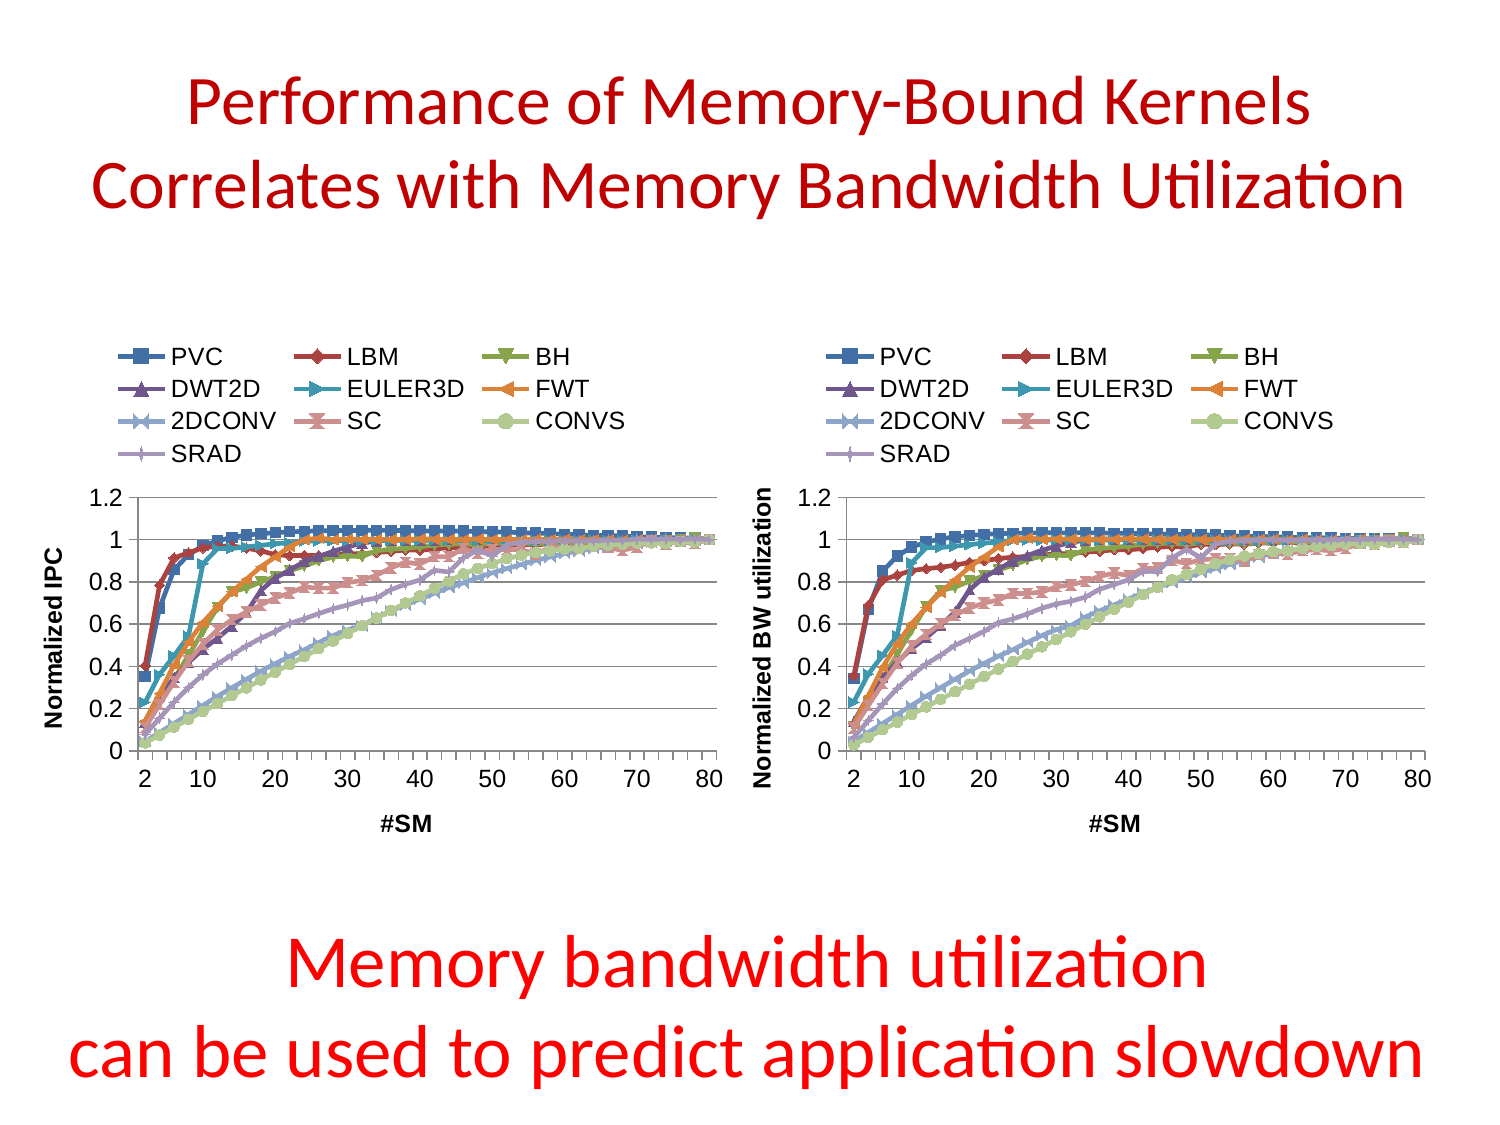

# Performance of Memory-Bound Kernels Correlates with Memory Bandwidth Utilization

### Chart

| Category | PVC | LBM | BH | DWT2D | EULER3D | FWT | 2DCONV | SC | CONVS | SRAD |
|---|---|---|---|---|---|---|---|---|---|---|
| 2 | 0.351401968169842 | 0.402792264749703 | 0.113215955990402 | 0.137054948630523 | 0.229497934977008 | 0.141052643861911 | 0.0440656873651179 | 0.110052559426435 | 0.0372859228580519 | 0.0778041182105404 |
|  | 0.676391738393603 | 0.784495062508134 | 0.226479178386104 | 0.256206644727814 | 0.361216324783909 | 0.271644082272331 | 0.0866921459114506 | 0.21869813888455 | 0.074553088334648 | 0.154401984980601 |
|  | 0.857909385690827 | 0.913770962172135 | 0.339712265085068 | 0.34636195582371 | 0.449862533660076 | 0.406630849386556 | 0.129264866825829 | 0.325828377810488 | 0.111831394559017 | 0.230611672564629 |
|  | 0.928493597457682 | 0.938103175753178 | 0.452871357885794 | 0.418838737365819 | 0.543413121676887 | 0.515605133560815 | 0.17226713344045 | 0.424358862869706 | 0.149043140499494 | 0.300142412394845 |
| 10 | 0.971525848893673 | 0.961316005747348 | 0.566226870852754 | 0.481196346936073 | 0.885952999027037 | 0.607993318256625 | 0.214920322608997 | 0.506309384889893 | 0.186382209271671 | 0.359714638031536 |
|  | 0.994343493666781 | 0.969110027368854 | 0.678692125111932 | 0.533194009913638 | 0.957726577229437 | 0.683660651092986 | 0.257889343752563 | 0.572291976173424 | 0.223643292809431 | 0.411379532108285 |
|  | 1.0109159089285 | 0.970355138822368 | 0.753123439401418 | 0.590492576598613 | 0.958577415148346 | 0.75323013013871 | 0.298402622238503 | 0.621149386874986 | 0.260908525707332 | 0.453416396976913 |
|  | 1.0216853480808 | 0.960243816198394 | 0.770815335625559 | 0.654081334994497 | 0.96595941816009 | 0.812891774876232 | 0.33846503370072 | 0.657376986856956 | 0.297885065452461 | 0.496513739772596 |
|  | 1.02807171473091 | 0.946861356821216 | 0.79994525348426 | 0.759214275774681 | 0.972645207652898 | 0.871509621611723 | 0.377197468385017 | 0.690560133055845 | 0.335378172114776 | 0.532940987760726 |
| 20 | 1.03332791774371 | 0.929061461754209 | 0.825404446163295 | 0.818744986124985 | 0.981179223002297 | 0.918606083671691 | 0.41298404635919 | 0.724206088133562 | 0.372505282476501 | 0.564578791821918 |
|  | 1.03750159534738 | 0.924368604608719 | 0.8528325043625 | 0.856053224829065 | 0.984802399706092 | 0.966405816276292 | 0.44738110578543 | 0.747286432938697 | 0.409546677289028 | 0.604038924153958 |
|  | 1.03946613899626 | 0.925697411738853 | 0.874607428736252 | 0.895810606079806 | 0.993323899764631 | 1.00044038559152 | 0.478219201999719 | 0.775879962902442 | 0.446463420775698 | 0.625264087888449 |
|  | 1.04200020832837 | 0.924310718171584 | 0.900689605193672 | 0.920884718197745 | 0.993899805003694 | 1.00736425689166 | 0.512718682746524 | 0.770419364488057 | 0.48334537784585 | 0.649765516964045 |
|  | 1.04301483148687 | 0.926760383702276 | 0.917631427513604 | 0.945131748372538 | 0.994971477248412 | 1.0005633569567 | 0.545458680499099 | 0.771042779202602 | 0.519247631198504 | 0.672634252679291 |
| 30 | 1.04355307236353 | 0.934544450331409 | 0.922149181026565 | 0.965572125757489 | 0.995577863276503 | 1.00278783714462 | 0.573106514461898 | 0.79629397765678 | 0.55519626643985 | 0.69003937010237 |
|  | 1.04402021140708 | 0.933465992824294 | 0.919955553434895 | 0.983739807962024 | 0.995975122831523 | 1.00187060091259 | 0.591733730783861 | 0.807220296571025 | 0.592309678229057 | 0.711355163998578 |
|  | 1.04468074743669 | 0.93971772803477 | 0.947787483784125 | 0.99388516945404 | 0.995898214350597 | 1.00181494963784 | 0.63266032707384 | 0.831921383045032 | 0.628256892456656 | 0.723447013165981 |
|  | 1.04387516366753 | 0.944087600983258 | 0.954441463561637 | 0.999470295834164 | 0.995851988518229 | 1.00100946475591 | 0.662518590022457 | 0.86692548754286 | 0.663854650983676 | 0.763779610854492 |
|  | 1.04328821803519 | 0.951862081323438 | 0.959744538981241 | 0.999450382143719 | 0.996994715317504 | 1.00085440414763 | 0.690323056744965 | 0.893460735913923 | 0.69997420575847 | 0.788739517511427 |
| 40 | 1.04158852871465 | 0.950014508479625 | 0.966417174190067 | 0.998512386979246 | 0.996492286947359 | 1.00416868439937 | 0.718913727528805 | 0.884710165085953 | 0.733567198091703 | 0.809879602931855 |
|  | 1.04112103416194 | 0.955277012410925 | 0.974756959193396 | 0.999424192623558 | 0.998458196909934 | 1.00266823178396 | 0.74635482362172 | 0.919445644656572 | 0.769875634013703 | 0.85467701150943 |
|  | 1.0406940676541 | 0.962610523459308 | 0.977907574535623 | 0.999515071465407 | 0.996988053953015 | 1.00117709178106 | 0.773459200739391 | 0.919089147507411 | 0.803800575158155 | 0.847262894091153 |
|  | 1.0409294147217 | 0.963715158909331 | 0.981483677215117 | 1.00088090925186 | 0.997660448047412 | 1.00081995870136 | 0.795167269336249 | 0.958175098833484 | 0.837619963401506 | 0.913888367048553 |
|  | 1.03809494014469 | 0.961422929739507 | 0.97421415789383 | 1.00010162016578 | 0.99750663108556 | 1.00354866636656 | 0.821048118357667 | 0.936221612833168 | 0.864322403236637 | 0.951360262695425 |
| 50 | 1.03681475163951 | 0.976340670162712 | 0.984160462539893 | 0.999906103932326 | 0.997885521423351 | 1.00108396565598 | 0.842899039821835 | 0.953928207028776 | 0.887150761714524 | 0.922497032012253 |
|  | 1.0365733609161 | 0.974310589125387 | 0.981564935968819 | 1.00009063746378 | 0.997171544265776 | 1.00047875804306 | 0.863143162658244 | 0.952754794158181 | 0.909602892592846 | 0.975822078587754 |
|  | 1.03213554000242 | 0.97572862248346 | 0.981718036070993 | 0.999461847601854 | 0.996639038825661 | 0.9999287529043 | 0.882557175300526 | 0.953250725856424 | 0.926789144409896 | 0.989489377064687 |
|  | 1.03165524711975 | 0.975106619811835 | 0.980214569748352 | 0.999901517749072 | 0.996845137405782 | 1.00280702337039 | 0.901932533173018 | 0.932081601878735 | 0.939483401252106 | 0.991337091984212 |
|  | 1.02886698873427 | 0.981070397650326 | 0.982876556293481 | 1.00027625719653 | 0.997600293907475 | 1.00026793395988 | 0.918063891162066 | 0.963100837700006 | 0.947382987191436 | 0.993746218741597 |
| 60 | 1.02571682201824 | 0.98107150376059 | 0.986340367626799 | 0.999201642046707 | 0.997588787914266 | 1.00251676158051 | 0.934230982109909 | 0.965802680876773 | 0.95598313290787 | 0.99590866340318 |
|  | 1.02488208649751 | 0.989347420753651 | 0.986098743915459 | 1.00046248037445 | 0.997370981481406 | 0.99878801397206 | 0.946125635187891 | 0.959832036573056 | 0.958260847422116 | 0.993568859716513 |
|  | 1.01874173218996 | 0.976855011435336 | 0.989712067768006 | 1.0003105328819 | 0.999416424098798 | 1.00151919004057 | 0.958026447759322 | 0.970976897800963 | 0.969537614631757 | 0.994972126723773 |
|  | 1.0206344629874 | 0.990892656792051 | 0.987561760240396 | 1.00017584392108 | 0.997219586833914 | 0.999059426136621 | 0.968414788817423 | 0.962317500094474 | 0.974810996645611 | 0.998069157415587 |
|  | 1.01742670378656 | 0.990154512542737 | 0.98920837112254 | 1.00065751385178 | 0.998506643197131 | 0.998095290241593 | 0.975674304622802 | 0.949573068484331 | 0.978562018212394 | 0.997045366698037 |
| 70 | 1.01431422104208 | 0.987535612141698 | 0.990149483818565 | 1.00051920421996 | 0.998640677925045 | 0.998442325307731 | 0.981850894615094 | 0.965656530704512 | 0.984547441794424 | 1.00279302952022 |
|  | 1.01216339059045 | 0.990583314621634 | 0.996608299083874 | 0.999913828030438 | 0.998998574871718 | 1.00145018694789 | 0.987077580162451 | 0.993236115392162 | 0.984501344108482 | 1.00157244831079 |
|  | 1.00974130664549 | 0.995877895750582 | 0.994685175246251 | 1.00045584247763 | 0.998760986204919 | 0.996775367668673 | 0.990358537006592 | 0.979322254755685 | 0.981128198517211 | 1.0037651280346 |
|  | 1.00896771870123 | 0.996835787238953 | 0.998036695233393 | 1.00042277368259 | 0.998802972987157 | 1.00141159009604 | 0.993377873314855 | 0.990421927807278 | 0.992048007073692 | 1.00192273988783 |
|  | 1.00748133488003 | 0.99887250493786 | 1.01098795935412 | 1.00003113777051 | 0.999730921246522 | 0.998252258252433 | 0.99821153579941 | 0.982541883862061 | 0.987805144228916 | 1.00345700048976 |
| 80 | 1.0 | 1.0 | 1.0 | 1.0 | 1.0 | 1.0 | 1.0 | 1.0 | 1.0 | 1.0 |

### Chart

| Category | PVC | LBM | BH | DWT2D | EULER3D | FWT | 2DCONV | SC | CONVS | SRAD |
|---|---|---|---|---|---|---|---|---|---|---|
| 2 | 0.3419501393814793 | 0.35490466021311884 | 0.11445070563008028 | 0.13785879321593186 | 0.23096351892577868 | 0.1263015201477904 | 0.04438900917655752 | 0.10728175925364997 | 0.027852661625221757 | 0.06408773103511603 |
|  | 0.6692959392345895 | 0.6886318550878601 | 0.22897122625043634 | 0.2577010855356903 | 0.3633239906292596 | 0.2593431397892852 | 0.08706120259455355 | 0.21437420488277703 | 0.06368995113828954 | 0.14365169939527503 |
|  | 0.8517778305634507 | 0.8093399386443214 | 0.34338004288635116 | 0.3483464952671209 | 0.4526020626513654 | 0.39675415975738165 | 0.12967620694664148 | 0.3181831950081784 | 0.0996895348721964 | 0.2215995697401388 |
|  | 0.9224760485009323 | 0.8325011653242854 | 0.4571864558918865 | 0.42122152794624373 | 0.5460979573863847 | 0.5076486573393946 | 0.17272470441831286 | 0.4147740352577695 | 0.13566805752400962 | 0.29534453583093934 |
| 10 | 0.9653198129202946 | 0.8541989615063578 | 0.5706318256619957 | 0.4839524898547516 | 0.8903230035845308 | 0.601772980334546 | 0.21543121127585374 | 0.4969240322287514 | 0.17186710209421488 | 0.35708289061167736 |
|  | 0.9882870412083186 | 0.8625177508699281 | 0.6831097591382835 | 0.5360836397123766 | 0.9622523420666589 | 0.6787790899289421 | 0.2584522579958892 | 0.5517628884715575 | 0.2078592525050299 | 0.4108666850314169 |
|  | 1.0035111573440798 | 0.8693535973289682 | 0.7577499625991123 | 0.5938167566765509 | 0.9627149419771074 | 0.7497310895758591 | 0.299007312193967 | 0.6025201429696493 | 0.24402980267004967 | 0.45262550339092 |
|  | 1.0137142638719383 | 0.8793287732116337 | 0.7752057048820624 | 0.6575722532461262 | 0.9698370015609654 | 0.8105029539163824 | 0.33911057277137074 | 0.642371418186224 | 0.2796304647313597 | 0.5000104941429565 |
|  | 1.0197864364483251 | 0.8924519506986525 | 0.8038876976013564 | 0.7631393626216783 | 0.9764717232712493 | 0.8702609660599105 | 0.3778836156757517 | 0.6763191373356758 | 0.31562013736781075 | 0.532020253695906 |
| 20 | 1.0254190317833458 | 0.8999468828930395 | 0.8300663242407619 | 0.8221490262210216 | 0.984296341007874 | 0.9181074758989426 | 0.41370227143531974 | 0.6995759374810686 | 0.35125672715739814 | 0.5655214933165428 |
|  | 1.0287718321087966 | 0.9110104174570998 | 0.8568114496584052 | 0.8602946891420523 | 0.9888122561764509 | 0.9667976015586085 | 0.44810721348563926 | 0.7147740352577695 | 0.3867285449517825 | 0.6069418755656999 |
|  | 1.0301424394079632 | 0.917176337954883 | 0.8787892085972173 | 0.8998511480676334 | 0.9965403958568859 | 1.0013026235317113 | 0.47893898269802004 | 0.7451505421942206 | 0.42231434036690885 | 0.6249616307898155 |
|  | 1.0317068975402786 | 0.9201747444416742 | 0.9050256819428514 | 0.9249440038814555 | 0.9976721576698817 | 1.0085950454909427 | 0.5135200670713365 | 0.7457139395408009 | 0.45771058604319254 | 0.6484763816195086 |
|  | 1.032577861142737 | 0.9259569209422324 | 0.9219049518775244 | 0.9502452995056325 | 0.9983586361466169 | 1.0015548255707647 | 0.5462230625202307 | 0.7518446719573514 | 0.49227677730755126 | 0.6753479464274003 |
| 30 | 1.0325614793821891 | 0.9346269336252967 | 0.9263790953971974 | 0.9698398193050594 | 0.9988138146681278 | 1.0035232624855772 | 0.5740009356131183 | 0.7771369721936149 | 0.5275813453323687 | 0.6956960896199809 |
|  | 1.0321137112605492 | 0.9334301726847987 | 0.9238657557472697 | 0.9874453287107585 | 0.999270230087795 | 1.002371960177298 | 0.5925553561563458 | 0.7861755618828377 | 0.5632179351219561 | 0.7078535542350427 |
|  | 1.0328918448865698 | 0.9415928627952607 | 0.9519872338303496 | 0.9977271817288964 | 0.9985800409165909 | 1.0022736013820672 | 0.6334947208773261 | 0.8028487914218212 | 0.5991233634300326 | 0.7280442852832764 |
|  | 1.0318816363194552 | 0.944881787336448 | 0.9581927891088615 | 1.0037048115445037 | 0.9979442752642632 | 1.0016203981009186 | 0.6634137525978133 | 0.8263812322045193 | 0.6343870481778447 | 0.7653430928862829 |
|  | 1.030628431637548 | 0.9529794360914481 | 0.963315214681095 | 1.0033597671126728 | 0.9997068551369617 | 1.0015106902139304 | 0.6912179326610186 | 0.8417428969528079 | 0.6703023875833771 | 0.7878044941167212 |
| 40 | 1.029440753997832 | 0.9521729232837212 | 0.969899765621104 | 1.002146812284053 | 0.999084695364353 | 1.0047111340895192 | 0.7197884462073928 | 0.8304173986793482 | 0.7039852522869857 | 0.8100428948093346 |
|  | 1.0283022216397595 | 0.9580244772301054 | 0.9783433900164564 | 1.0027438686899852 | 1.0001929561123795 | 1.0030932580089909 | 0.7472620734696491 | 0.8628581813775974 | 0.7402487189906538 | 0.8515301772198393 |
|  | 1.0268169420167585 | 0.9642749514899891 | 0.981006333216975 | 1.0024965672200725 | 0.9997340668963998 | 1.0017843294263034 | 0.7743685469287755 | 0.8655222027018841 | 0.7744097941465058 | 0.8485629582988995 |
|  | 1.0262217380501883 | 0.9673037106093291 | 0.9847903056899218 | 1.0037495613342975 | 0.9997773583318695 | 1.0017326280082974 | 0.7960592158464038 | 0.9021733204095232 | 0.8096598511353161 | 0.9134325029842719 |
|  | 1.0239692459748648 | 0.9642641112640787 | 0.9766458883957513 | 1.0026025535643208 | 0.9993221798103588 | 1.004088195053057 | 0.8219212552313698 | 0.8871781668383111 | 0.8354869322180045 | 0.9541051775477811 |
| 50 | 1.0225167298729594 | 0.9791173888063827 | 0.9868448611180372 | 1.002454172682373 | 0.9998330187489023 | 1.001316494643859 | 0.843801791847813 | 0.9051629611679893 | 0.8600131817596162 | 0.9145802998701351 |
|  | 1.0214164216228319 | 0.975817624039285 | 0.9838567795342342 | 1.0025601590266213 | 0.9995918236084277 | 1.001094556849492 | 0.8639975385826033 | 0.90921427273278 | 0.8872786108605806 | 0.9794091797515512 |
|  | 1.0184895470716238 | 0.9803531745601578 | 0.9842218121976761 | 1.0017099130205402 | 0.9981483634600494 | 1.0003379507323316 | 0.8833343055474538 | 0.912128188041437 | 0.9050516863732321 | 0.9934359135807329 |
|  | 1.01762131376259 | 0.9782024737395527 | 0.9820994364932927 | 1.0017475970540508 | 0.9980197260517962 | 1.0029053674898962 | 0.9027808755188478 | 0.8981538135336524 | 0.9228408674192493 | 0.9949680584523763 |
|  | 1.0157838262878112 | 0.9848670446292099 | 0.9846905699895276 | 1.0016734066130768 | 0.9986220954539045 | 1.0000920537442546 | 0.9189127672302078 | 0.9293648149270007 | 0.9334271583892484 | 0.9978054123542299 |
| 60 | 1.013648736829747 | 0.984338041604787 | 0.9879479379643943 | 1.0011163894927495 | 0.9983165816093034 | 1.0029457198161447 | 0.9349840385317051 | 0.9354001332767917 | 0.9435017889530908 | 0.9995946637283066 |
|  | 1.0129961967012595 | 0.9926178061550803 | 0.9875350321647633 | 1.0014119736305975 | 0.9978119271615413 | 0.9990845065982359 | 0.9468988085230009 | 0.9312685527352031 | 0.9473572058634053 | 0.9961748848923696 |
|  | 1.008496673137462 | 0.9785190083361337 | 0.9912990574976313 | 1.0017110906465874 | 1.000331488705883 | 1.0015825677950607 | 0.9588124347329785 | 0.9485339552916945 | 0.9603295935458934 | 0.998057271785185 |
|  | 1.0098754713169025 | 0.9942850329000856 | 0.9885363785967187 | 1.0015026508362324 | 0.9981533110526745 | 0.9996986185633311 | 0.969208263133755 | 0.9521824074635004 | 0.9676390279195616 | 0.9996064696391327 |
|  | 1.007325377258294 | 0.9930362388752182 | 0.9897970378496982 | 1.0012447507318945 | 0.9988670012888479 | 0.9983442936136139 | 0.9763992162810408 | 0.9479675289271219 | 0.97171620563545 | 0.9997048522293496 |
| 70 | 1.0061868449002214 | 0.9898297000509491 | 0.991139480377001 | 1.0009680086108017 | 0.9988867916593483 | 0.9985120079695844 | 0.9823823363563474 | 0.9579375416489975 | 0.9790244011219362 | 1.0034079729251113 |
|  | 1.0048080467207812 | 0.9925982937484417 | 0.9967885104473146 | 1.0003603535704444 | 0.9992801252730453 | 1.0011500412980838 | 0.9876803314220748 | 0.9835221421215242 | 0.9812370536289484 | 1.001163538100298 |
|  | 1.0037623443391461 | 0.9977278886491995 | 0.9947219867351518 | 1.0011175671187966 | 0.999247965920982 | 0.99721821150924 | 0.990869193737111 | 0.9798979220936572 | 0.9766779487992706 | 1.003397478782155 |
|  | 1.0039889586933908 | 0.9983544537068152 | 0.9979394604298607 | 1.0006441614478208 | 0.9988261836496907 | 1.0014400736429954 | 0.9935227663952474 | 0.993931362452293 | 0.9877003280573258 | 1.0021421169309879 |
|  | 1.0030142439407963 | 1.0000108402259102 | 1.0111404777340047 | 0.9999587830883478 | 0.9999938155092185 | 0.9979508584326905 | 0.9982706026469388 | 0.9863300418004484 | 0.9869247846814079 | 1.0033568139781985 |
| 80 | 1.0 | 1.0 | 1.0 | 1.0 | 1.0 | 1.0 | 1.0 | 1.0 | 1.0 | 1.0 |
Memory bandwidth utilization
can be used to predict application slowdown
73